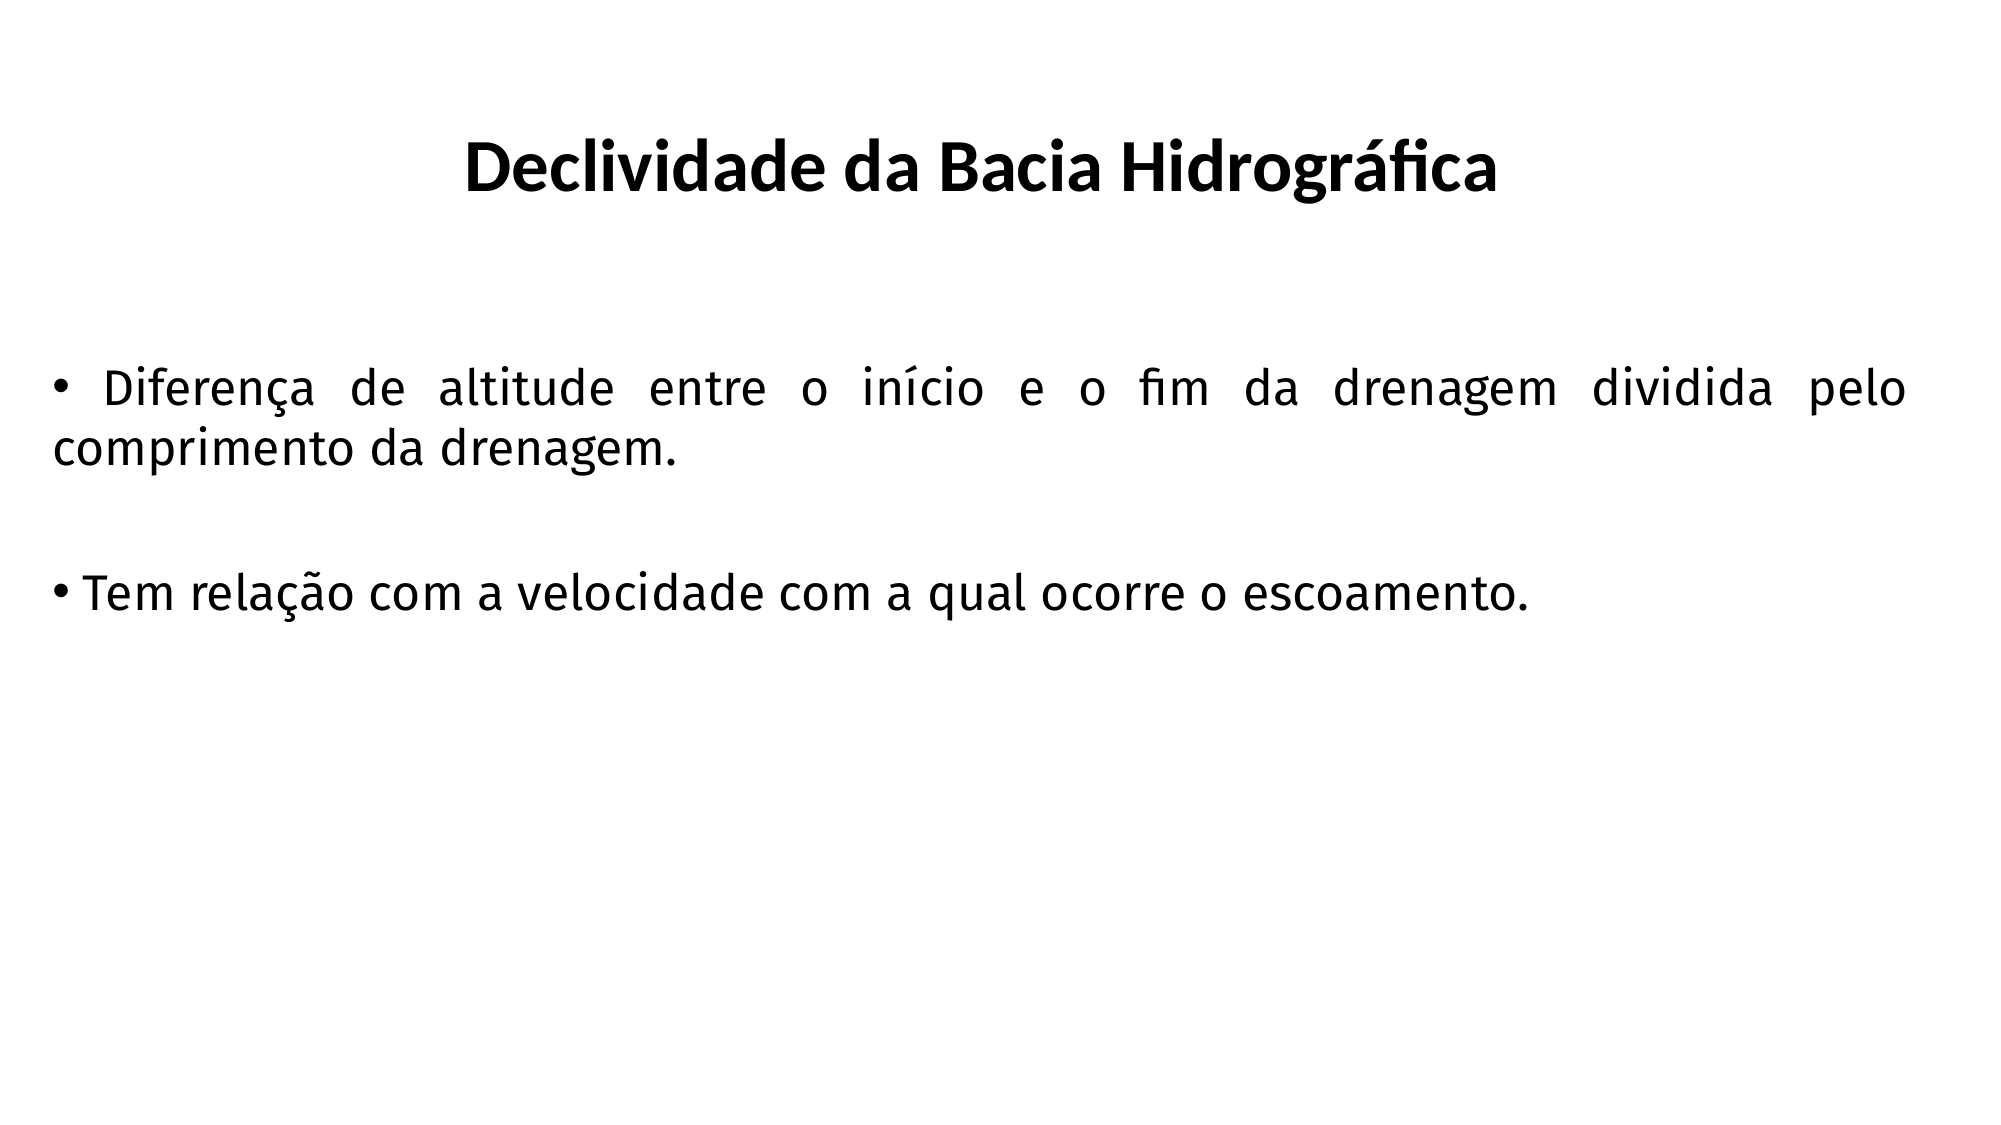

Declividade da Bacia Hidrográfica
 Diferença de altitude entre o início e o fim da drenagem dividida pelo comprimento da drenagem.
 Tem relação com a velocidade com a qual ocorre o escoamento.